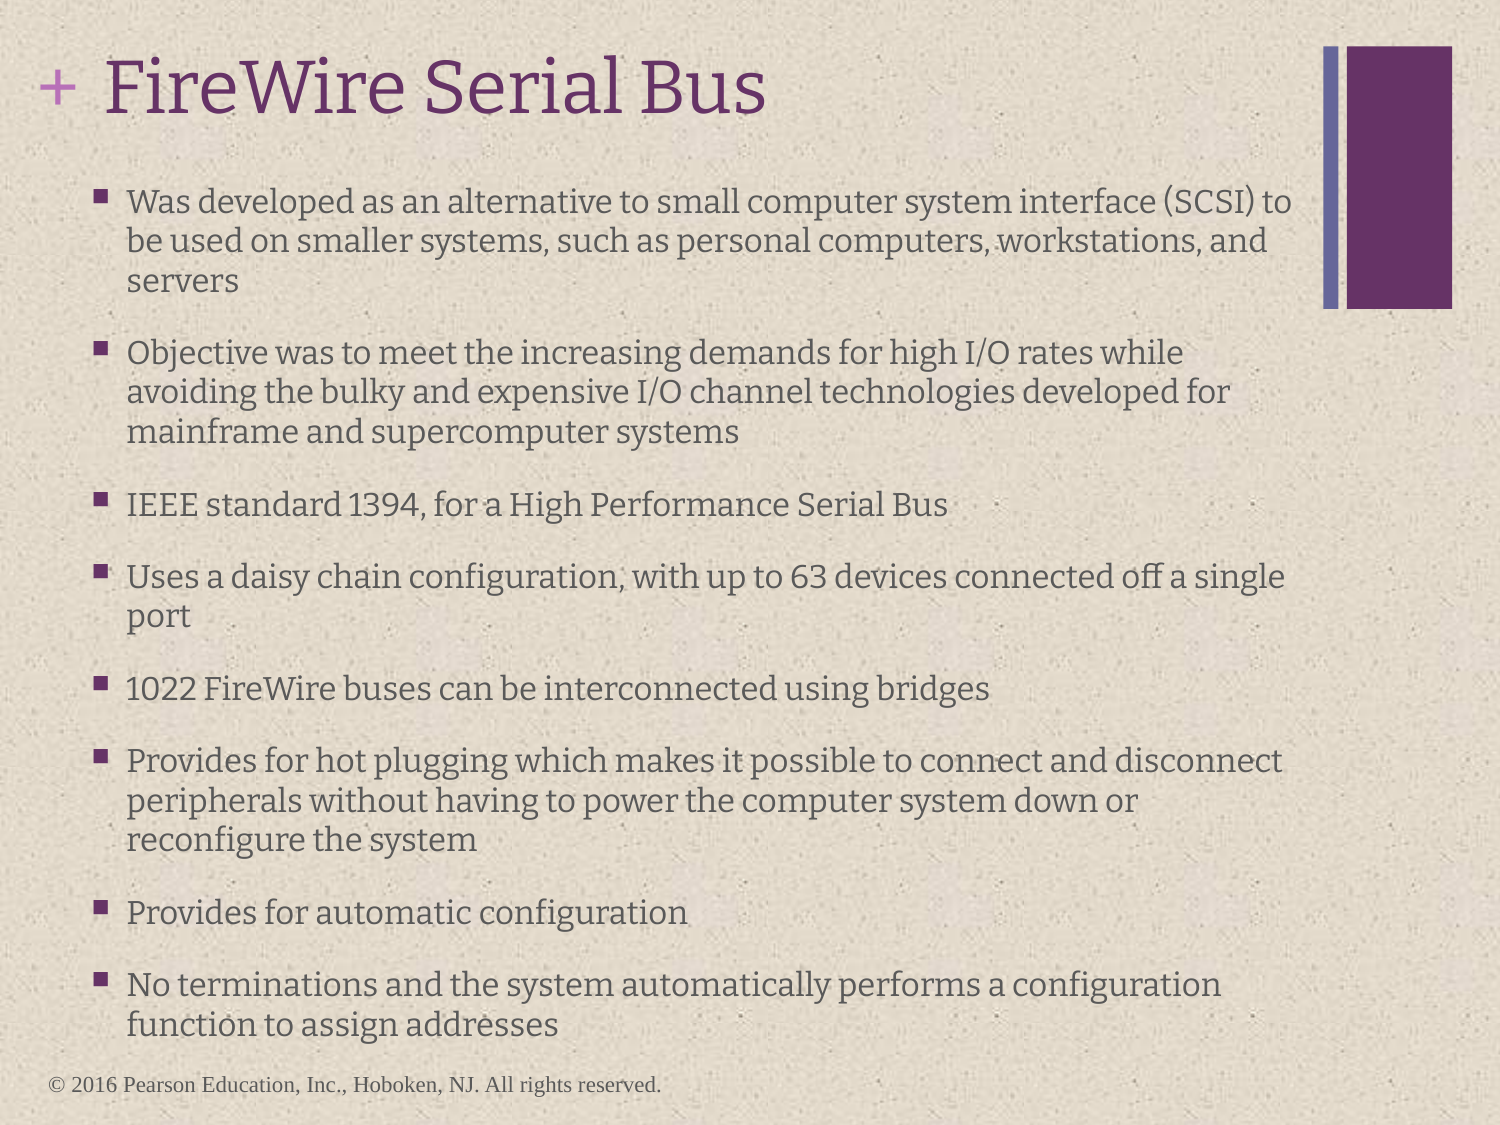

# FireWire Serial Bus
Was developed as an alternative to small computer system interface (SCSI) to be used on smaller systems, such as personal computers, workstations, and servers
Objective was to meet the increasing demands for high I/O rates while avoiding the bulky and expensive I/O channel technologies developed for mainframe and supercomputer systems
IEEE standard 1394, for a High Performance Serial Bus
Uses a daisy chain configuration, with up to 63 devices connected off a single port
1022 FireWire buses can be interconnected using bridges
Provides for hot plugging which makes it possible to connect and disconnect peripherals without having to power the computer system down or reconfigure the system
Provides for automatic configuration
No terminations and the system automatically performs a configuration function to assign addresses
© 2016 Pearson Education, Inc., Hoboken, NJ. All rights reserved.